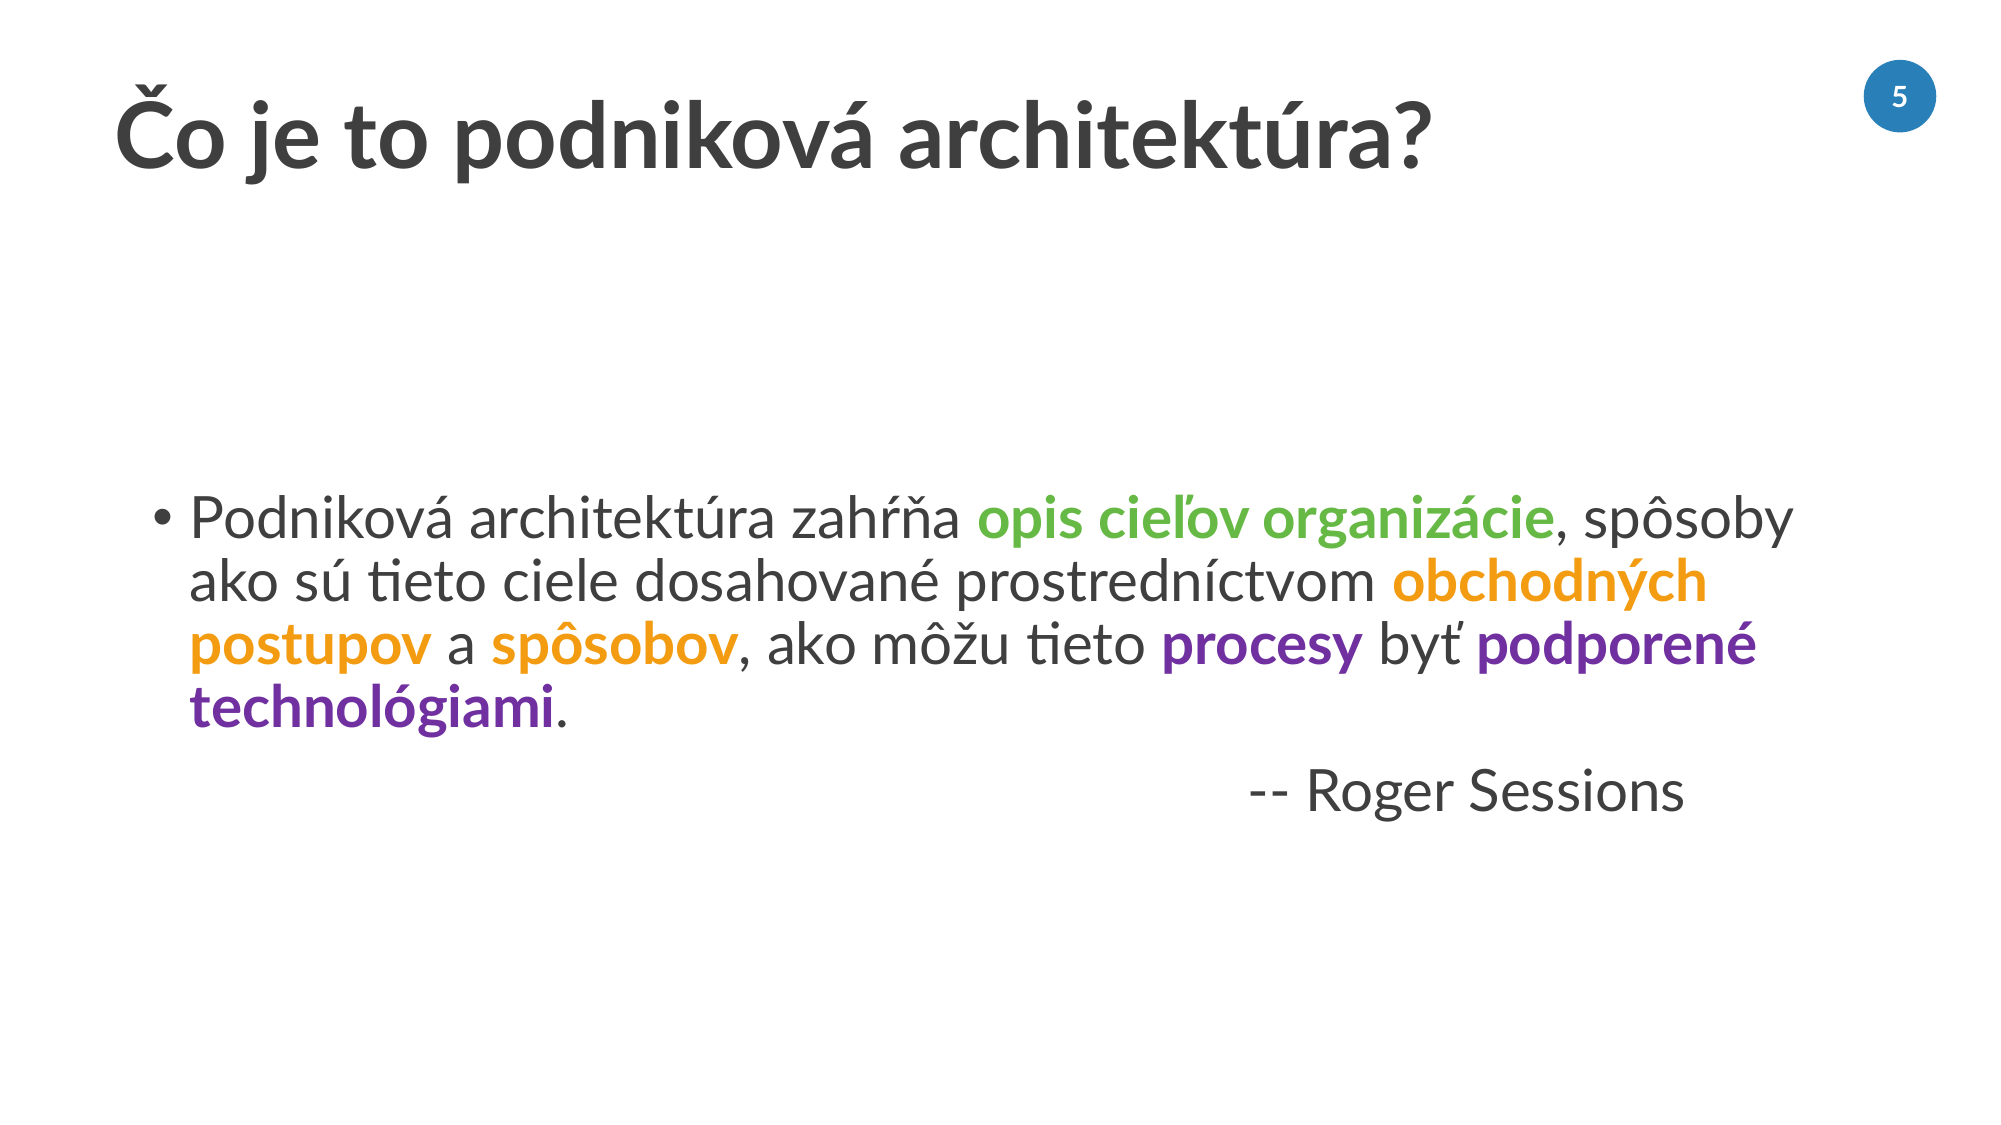

# Čo je to podniková architektúra?
5
Podniková architektúra zahŕňa opis cieľov organizácie, spôsoby ako sú tieto ciele dosahované prostredníctvom obchodných postupov a spôsobov, ako môžu tieto procesy byť podporené technológiami.
-- Roger Sessions